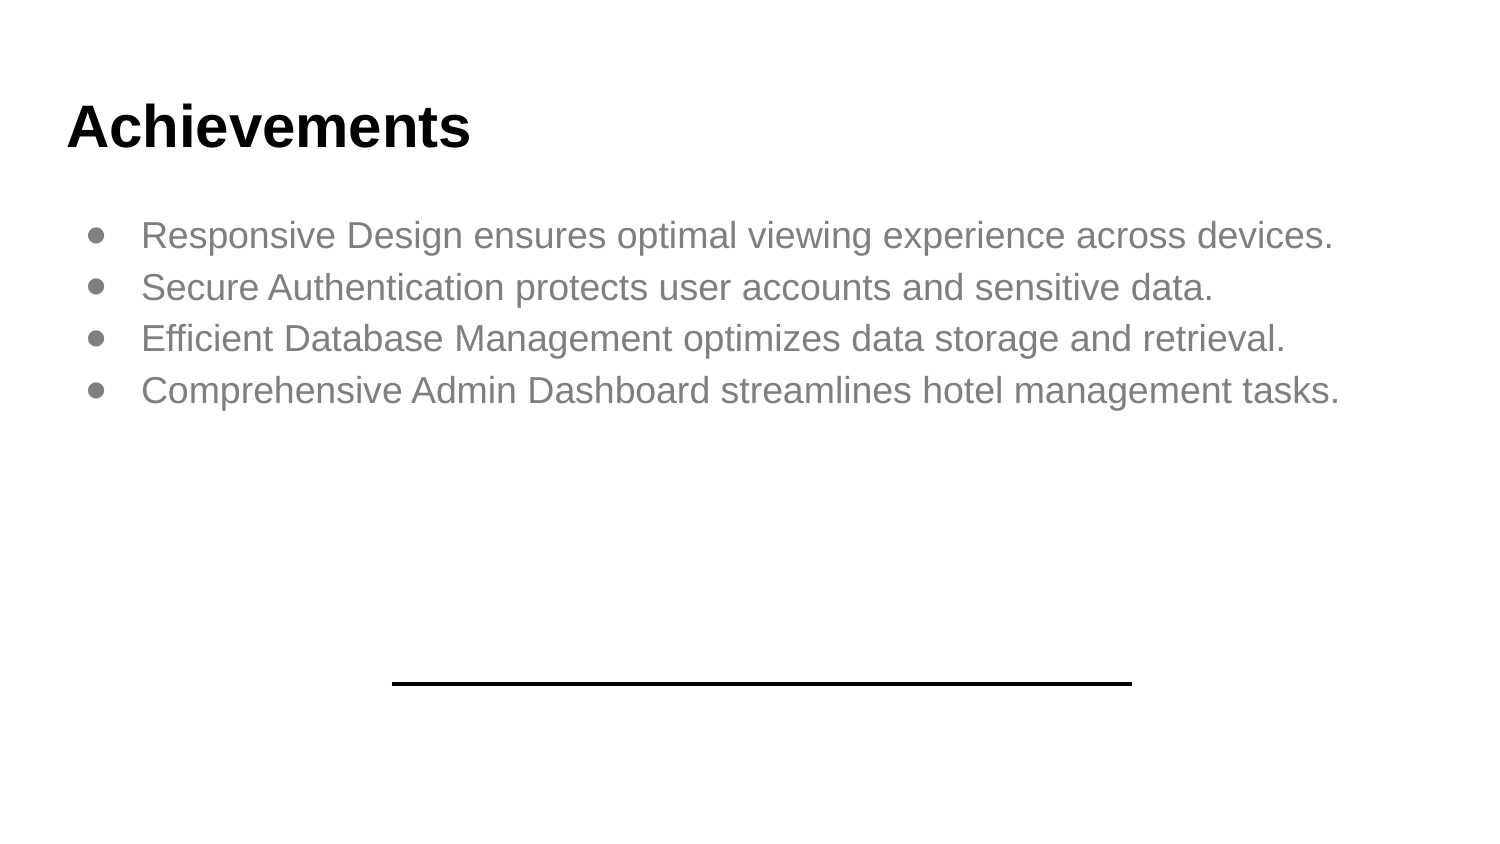

# Achievements
Responsive Design ensures optimal viewing experience across devices.
Secure Authentication protects user accounts and sensitive data.
Efficient Database Management optimizes data storage and retrieval.
Comprehensive Admin Dashboard streamlines hotel management tasks.